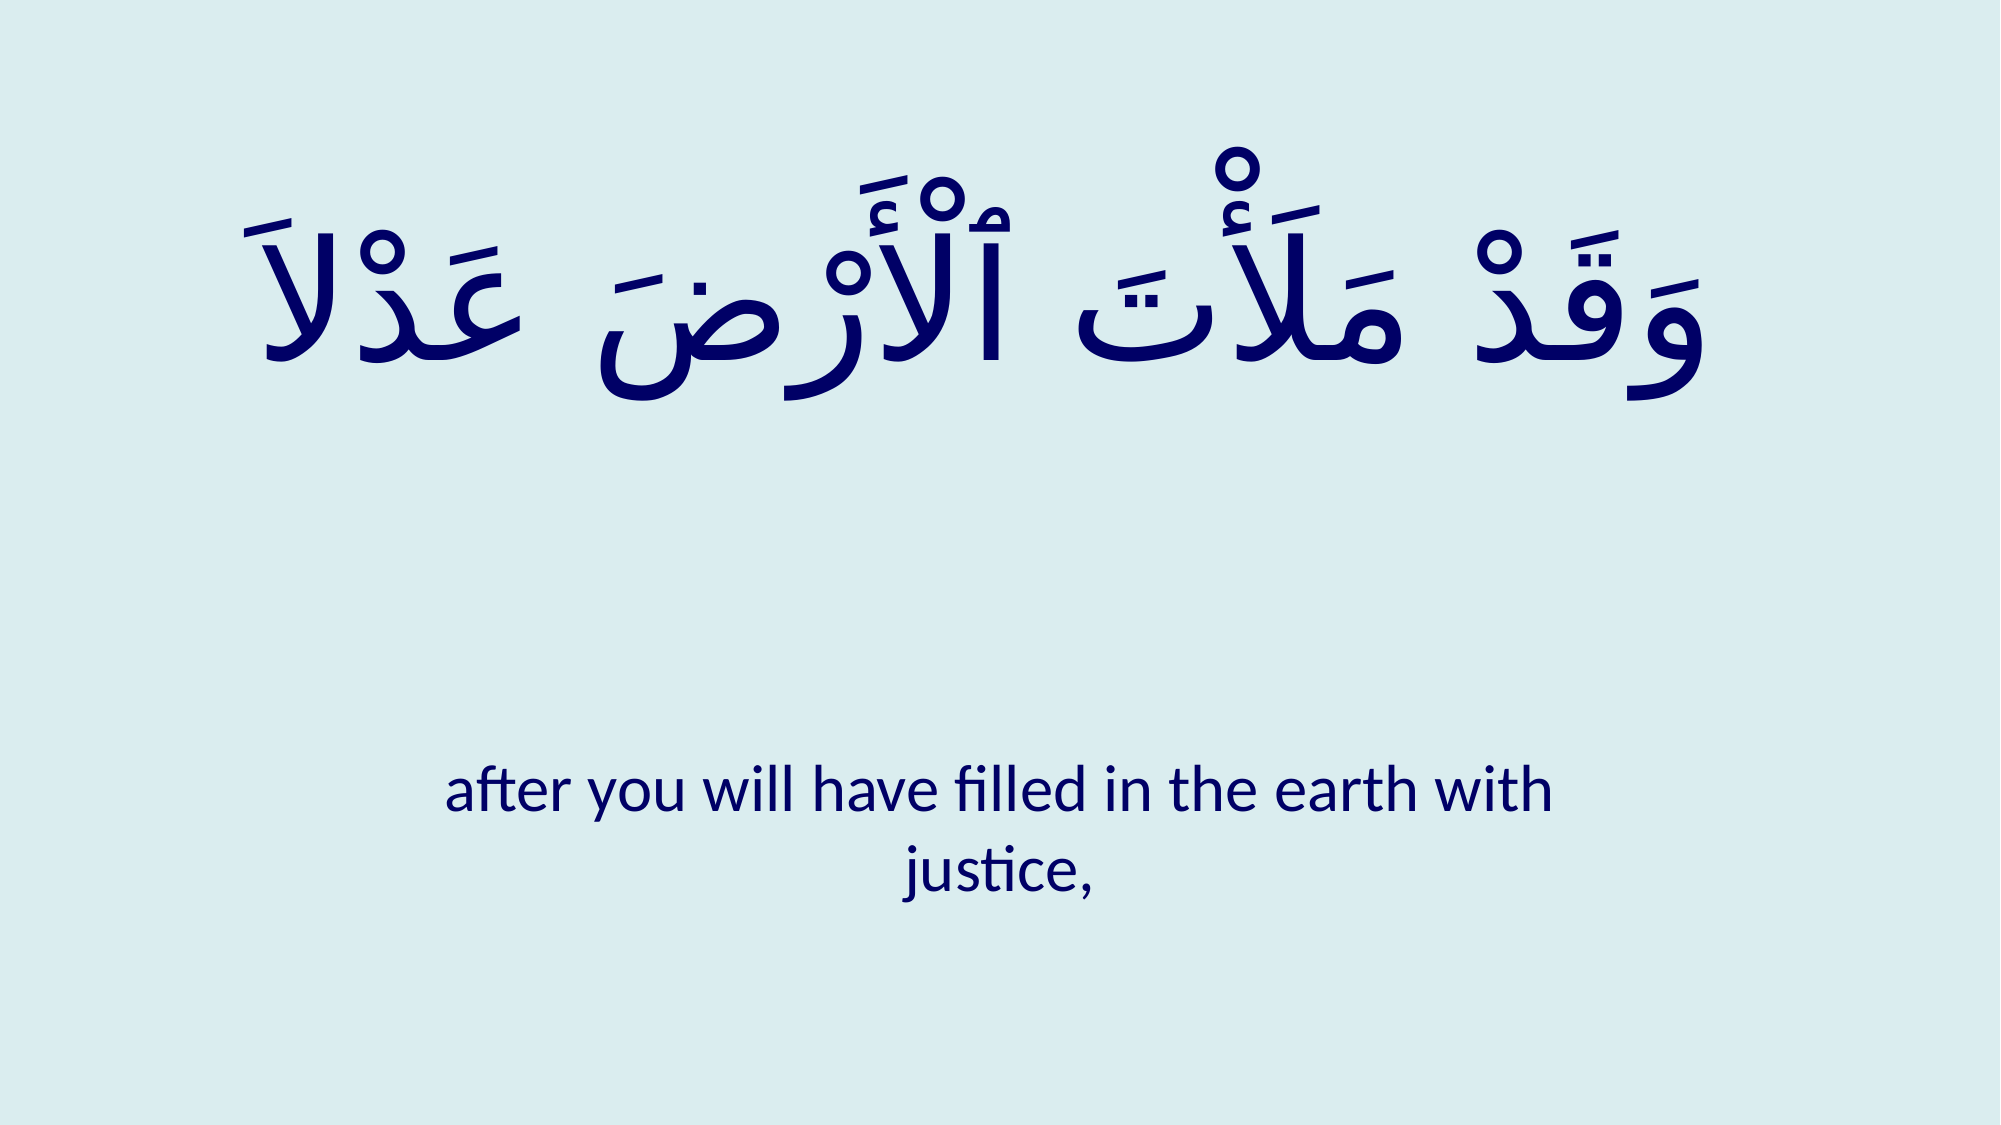

# وَقَدْ مَلَأْتَ ٱلْأَرْضَ عَدْلاَ
after you will have filled in the earth with justice,